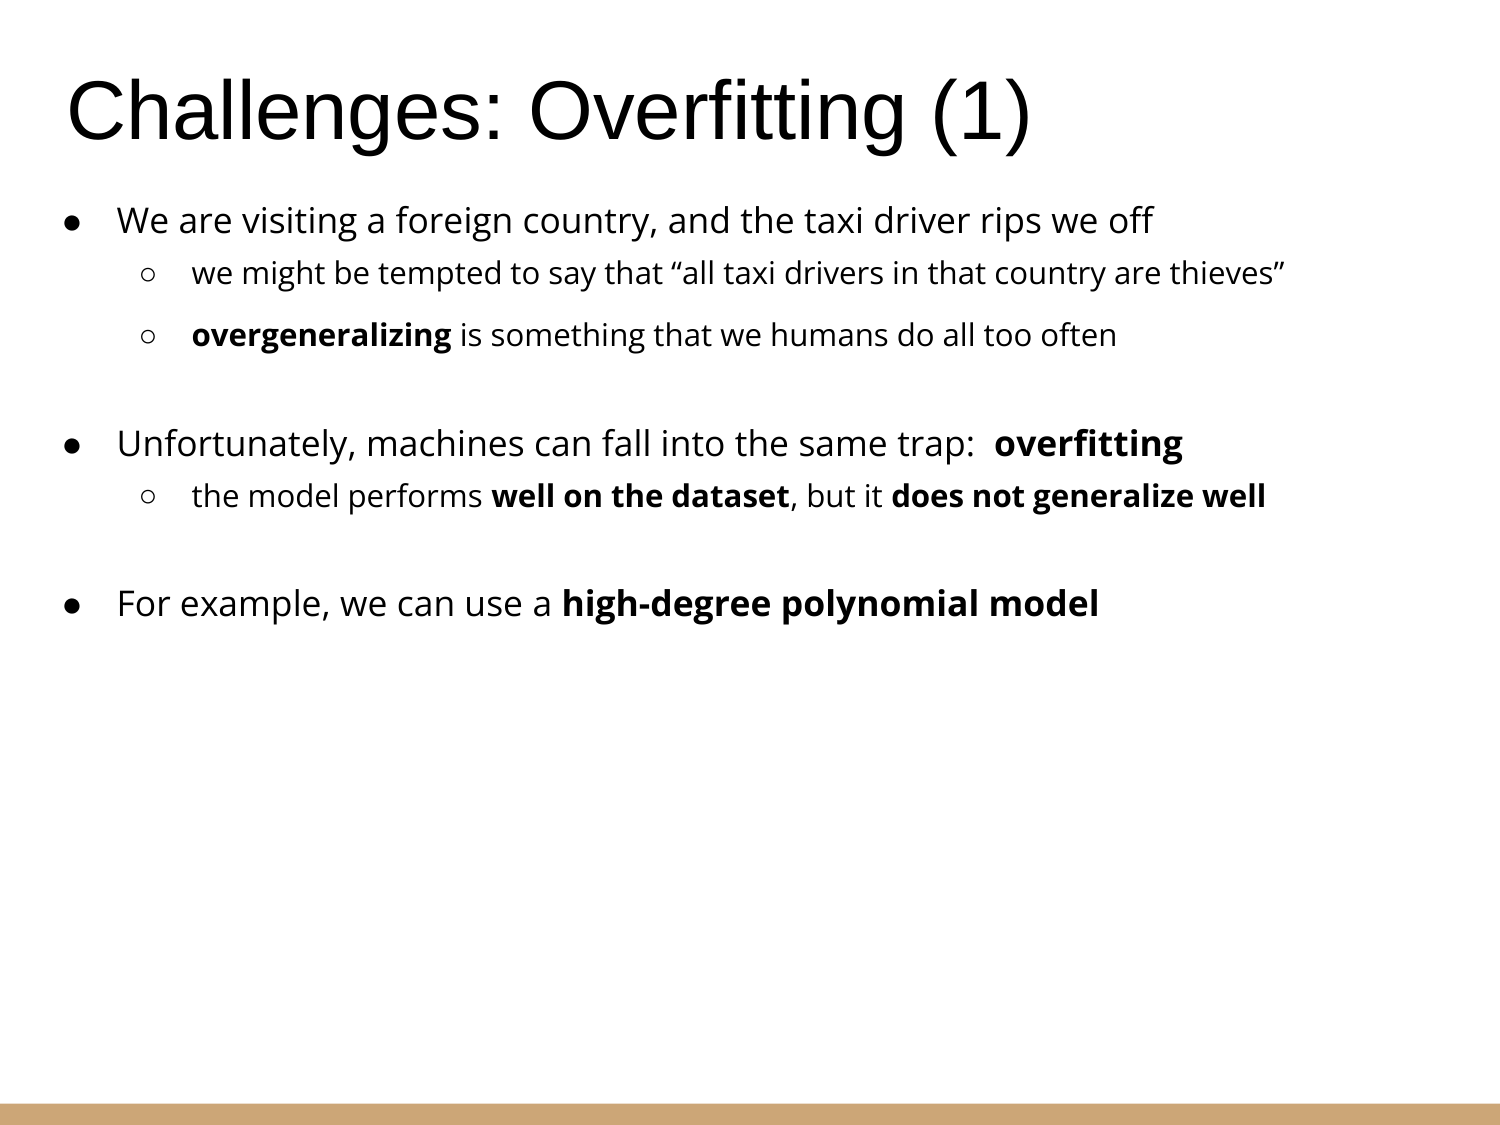

Challenges: Overfitting (1)
We are visiting a foreign country, and the taxi driver rips we off
we might be tempted to say that “all taxi drivers in that country are thieves”
overgeneralizing is something that we humans do all too often

Unfortunately, machines can fall into the same trap:  overfitting
the model performs well on the dataset, but it does not generalize well

For example, we can use a high-degree polynomial model